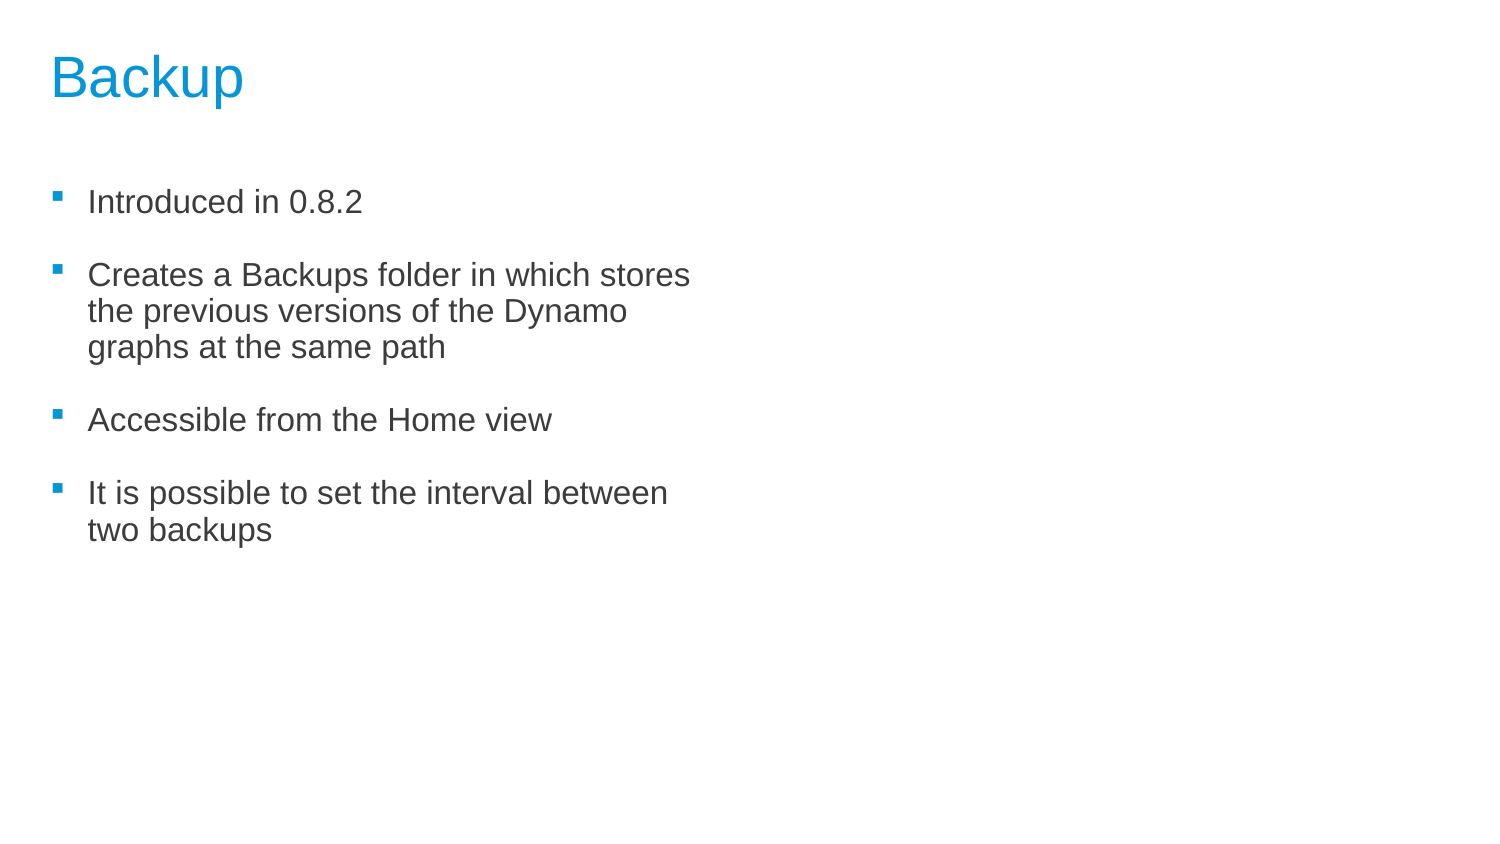

# Backup

Introduced in 0.8.2
Creates a Backups folder in which stores the previous versions of the Dynamo graphs at the same path
Accessible from the Home view
It is possible to set the interval between two backups